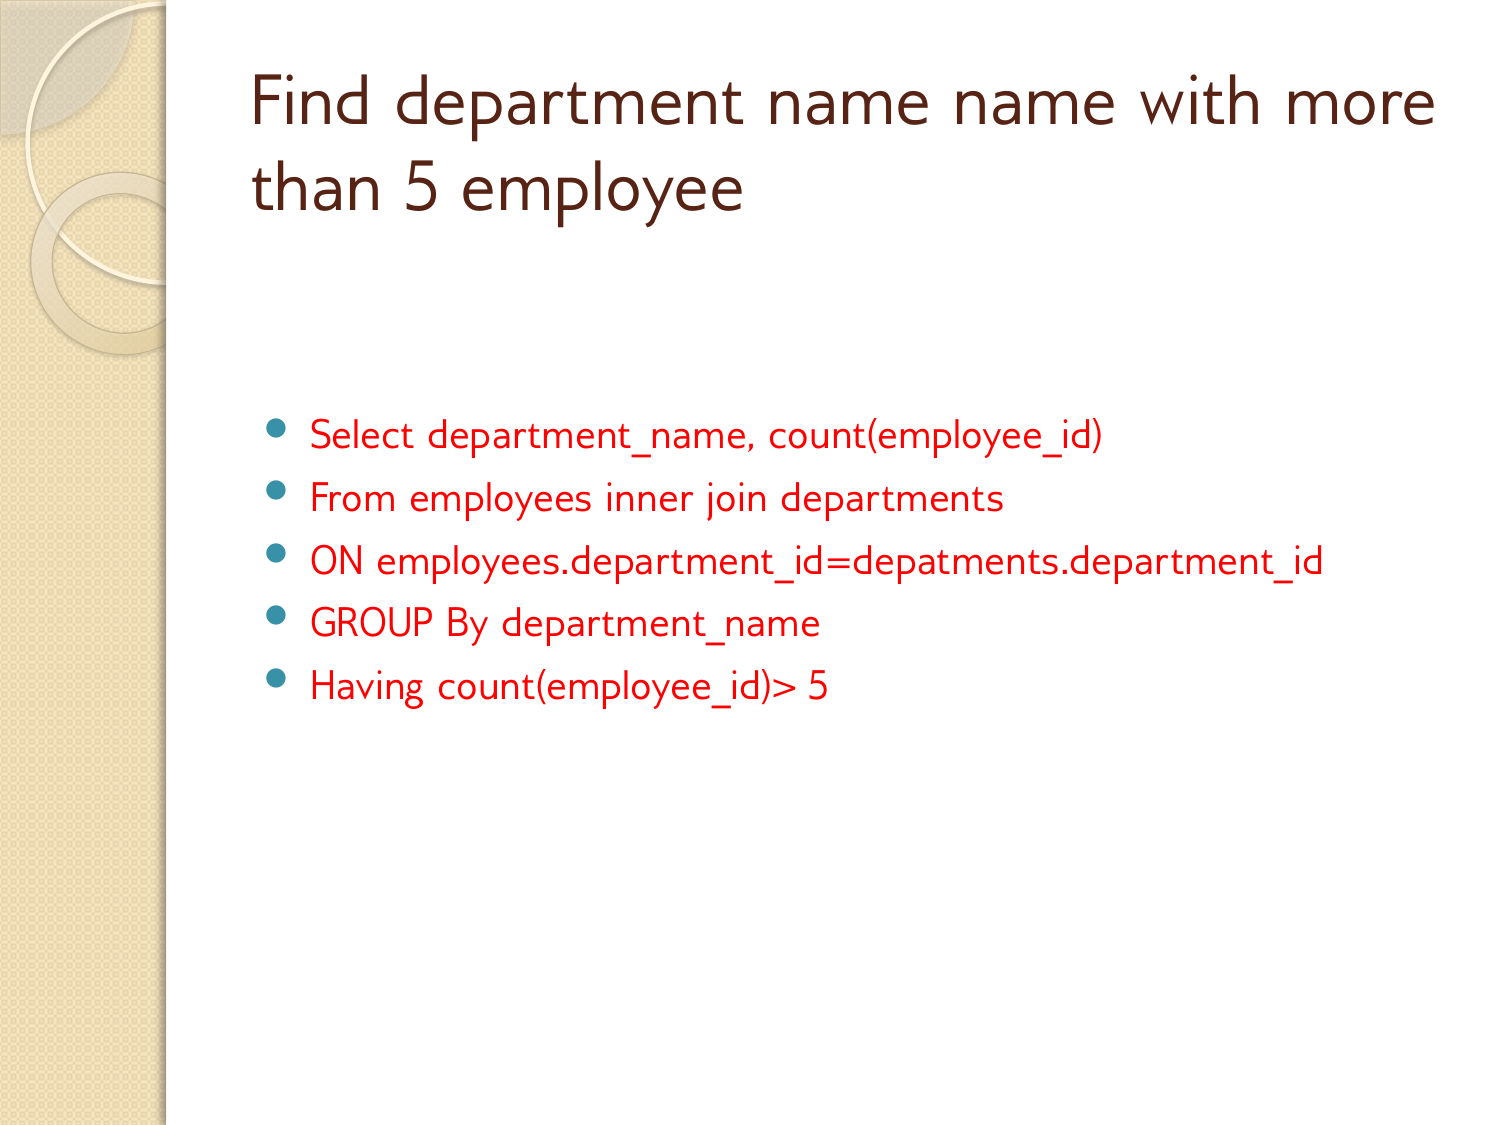

# Find department name name with more than 5 employee
Select department_name, count(employee_id)
From employees inner join departments
ON employees.department_id=depatments.department_id
GROUP By department_name
Having count(employee_id)> 5